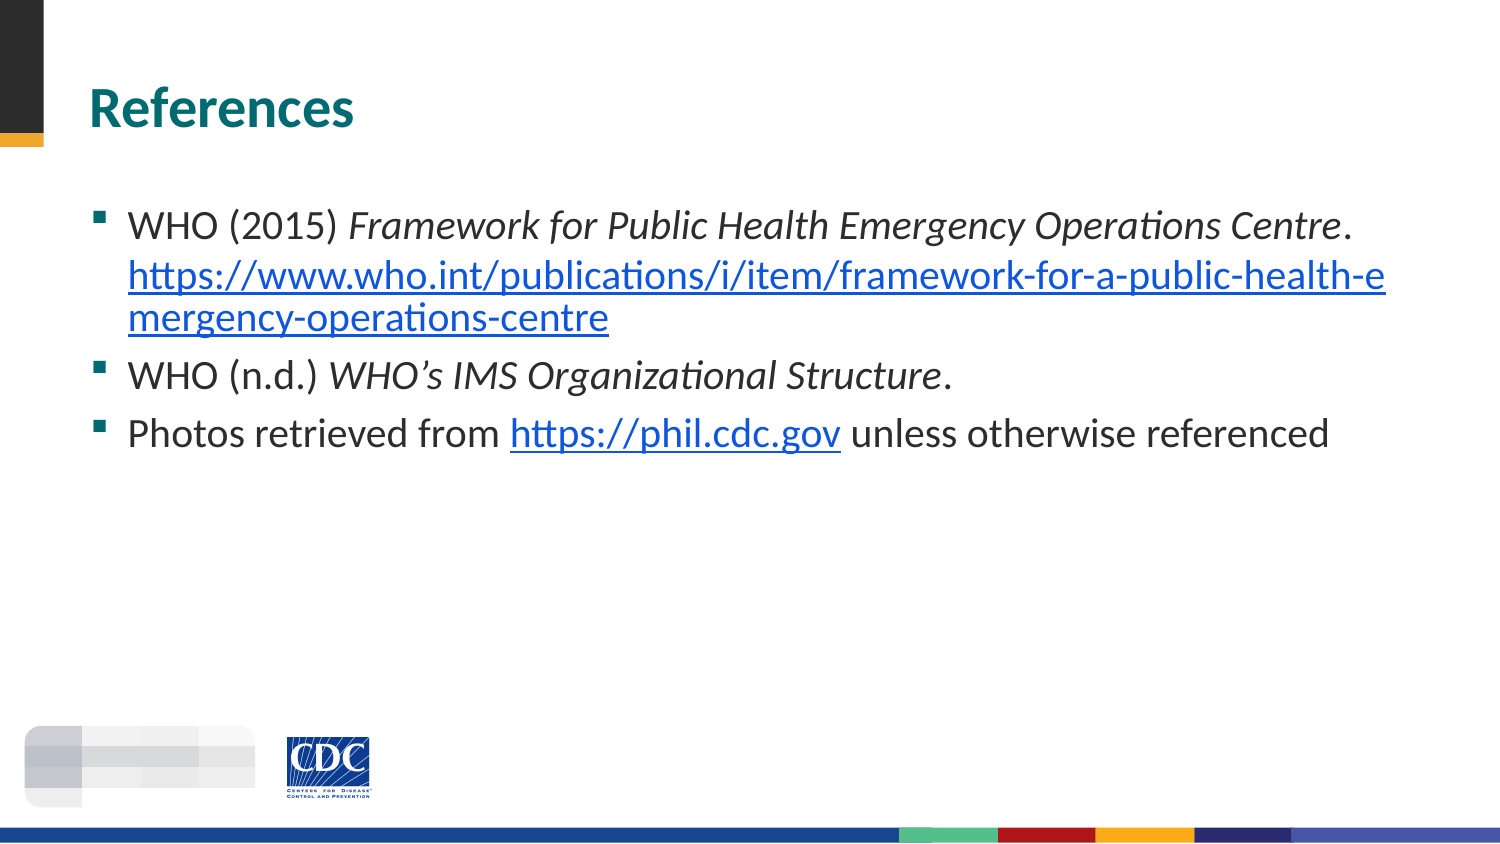

# References
WHO (2015) Framework for Public Health Emergency Operations Centre. https://www.who.int/publications/i/item/framework-for-a-public-health-emergency-operations-centre
WHO (n.d.) WHO’s IMS Organizational Structure.
Photos retrieved from https://phil.cdc.gov unless otherwise referenced